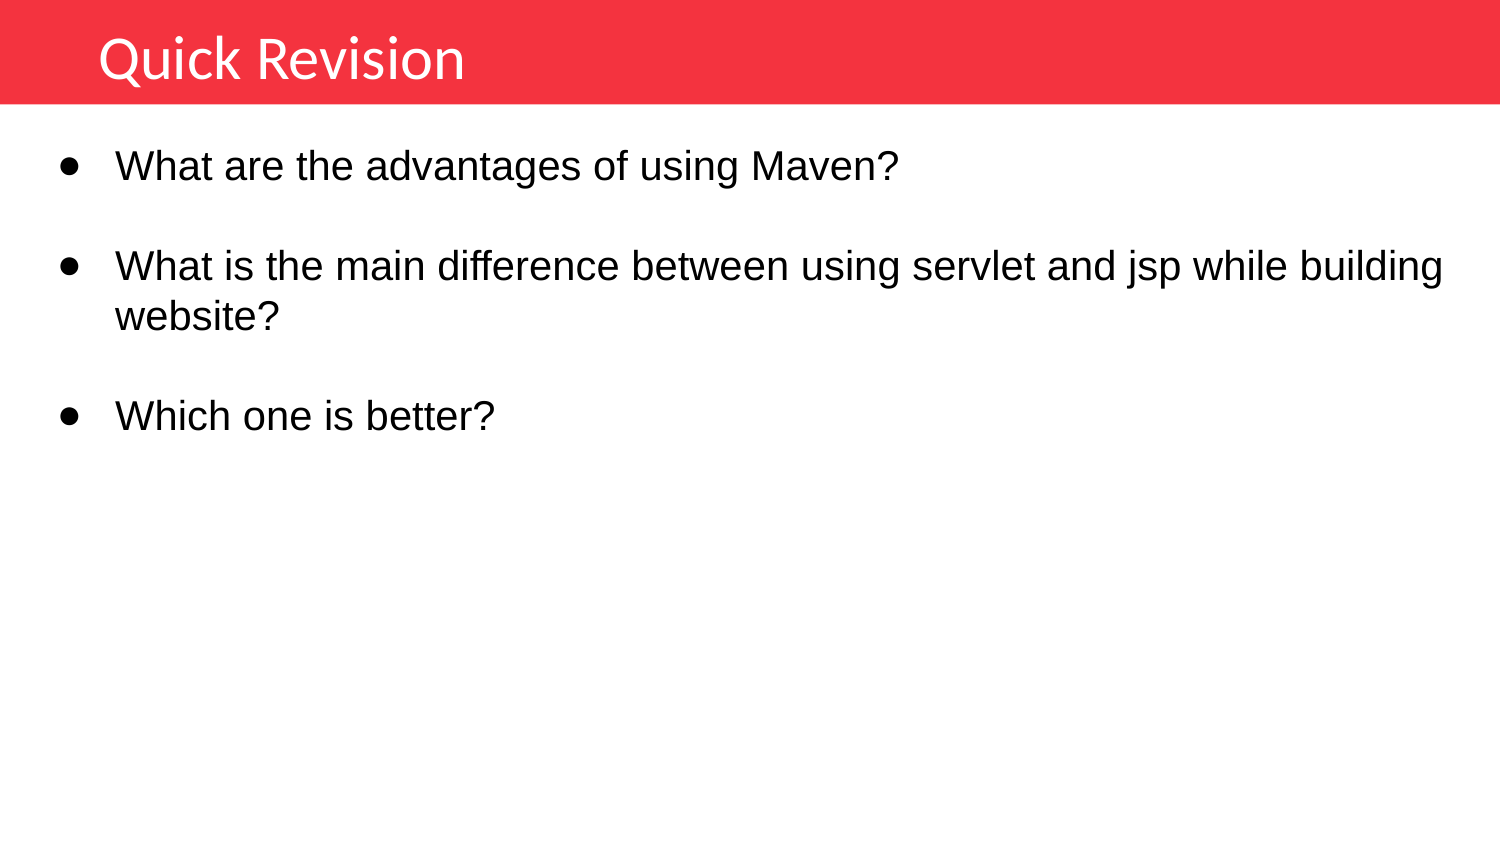

Quick Revision

What are the advantages of using Maven?

What is the main difference between using servlet and jsp while building website?

Which one is better?